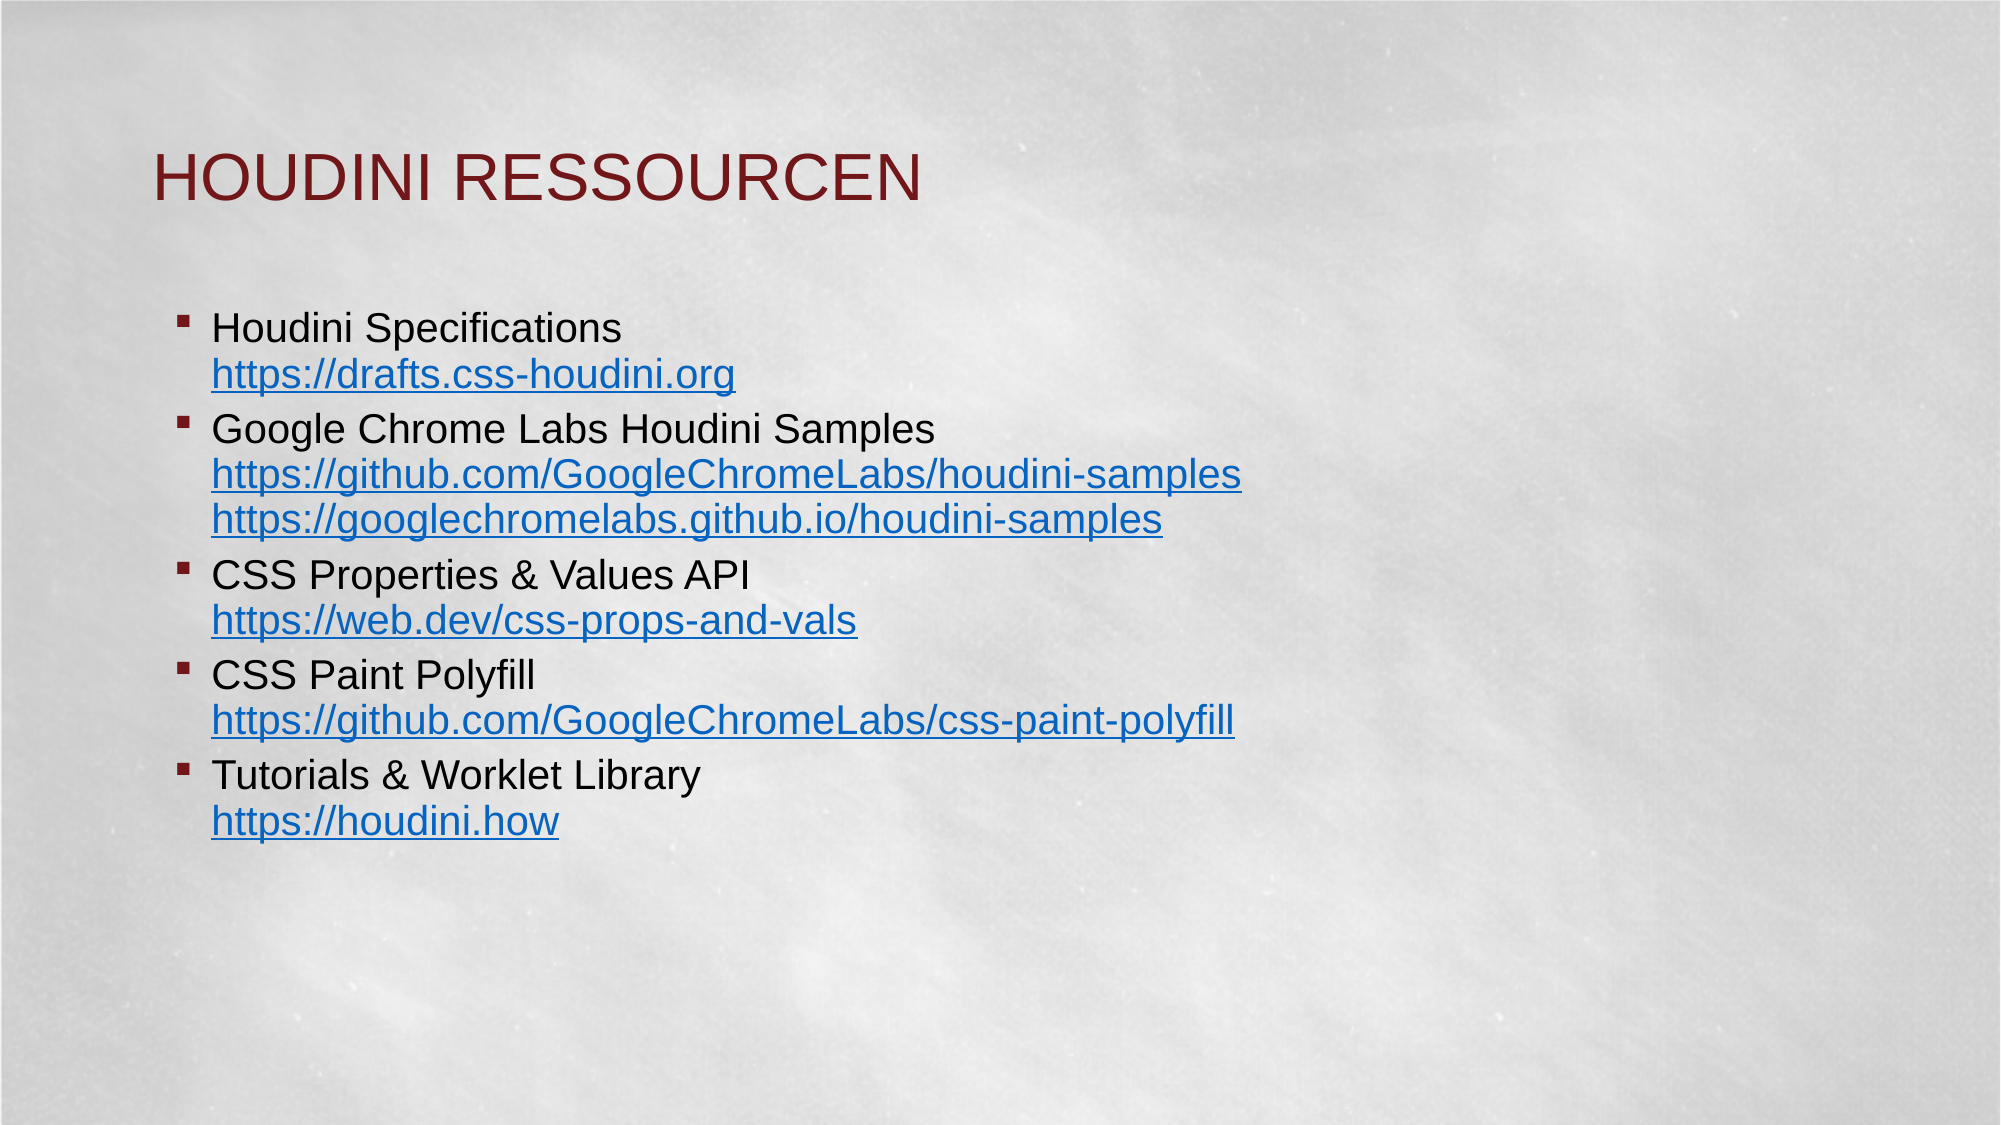

# Houdini Ressourcen
Houdini Specifications
https://drafts.css-houdini.org
Google Chrome Labs Houdini Samples
https://github.com/GoogleChromeLabs/houdini-samples
https://googlechromelabs.github.io/houdini-samples
CSS Properties & Values API
https://web.dev/css-props-and-vals
CSS Paint Polyfill
https://github.com/GoogleChromeLabs/css-paint-polyfill
Tutorials & Worklet Library
https://houdini.how